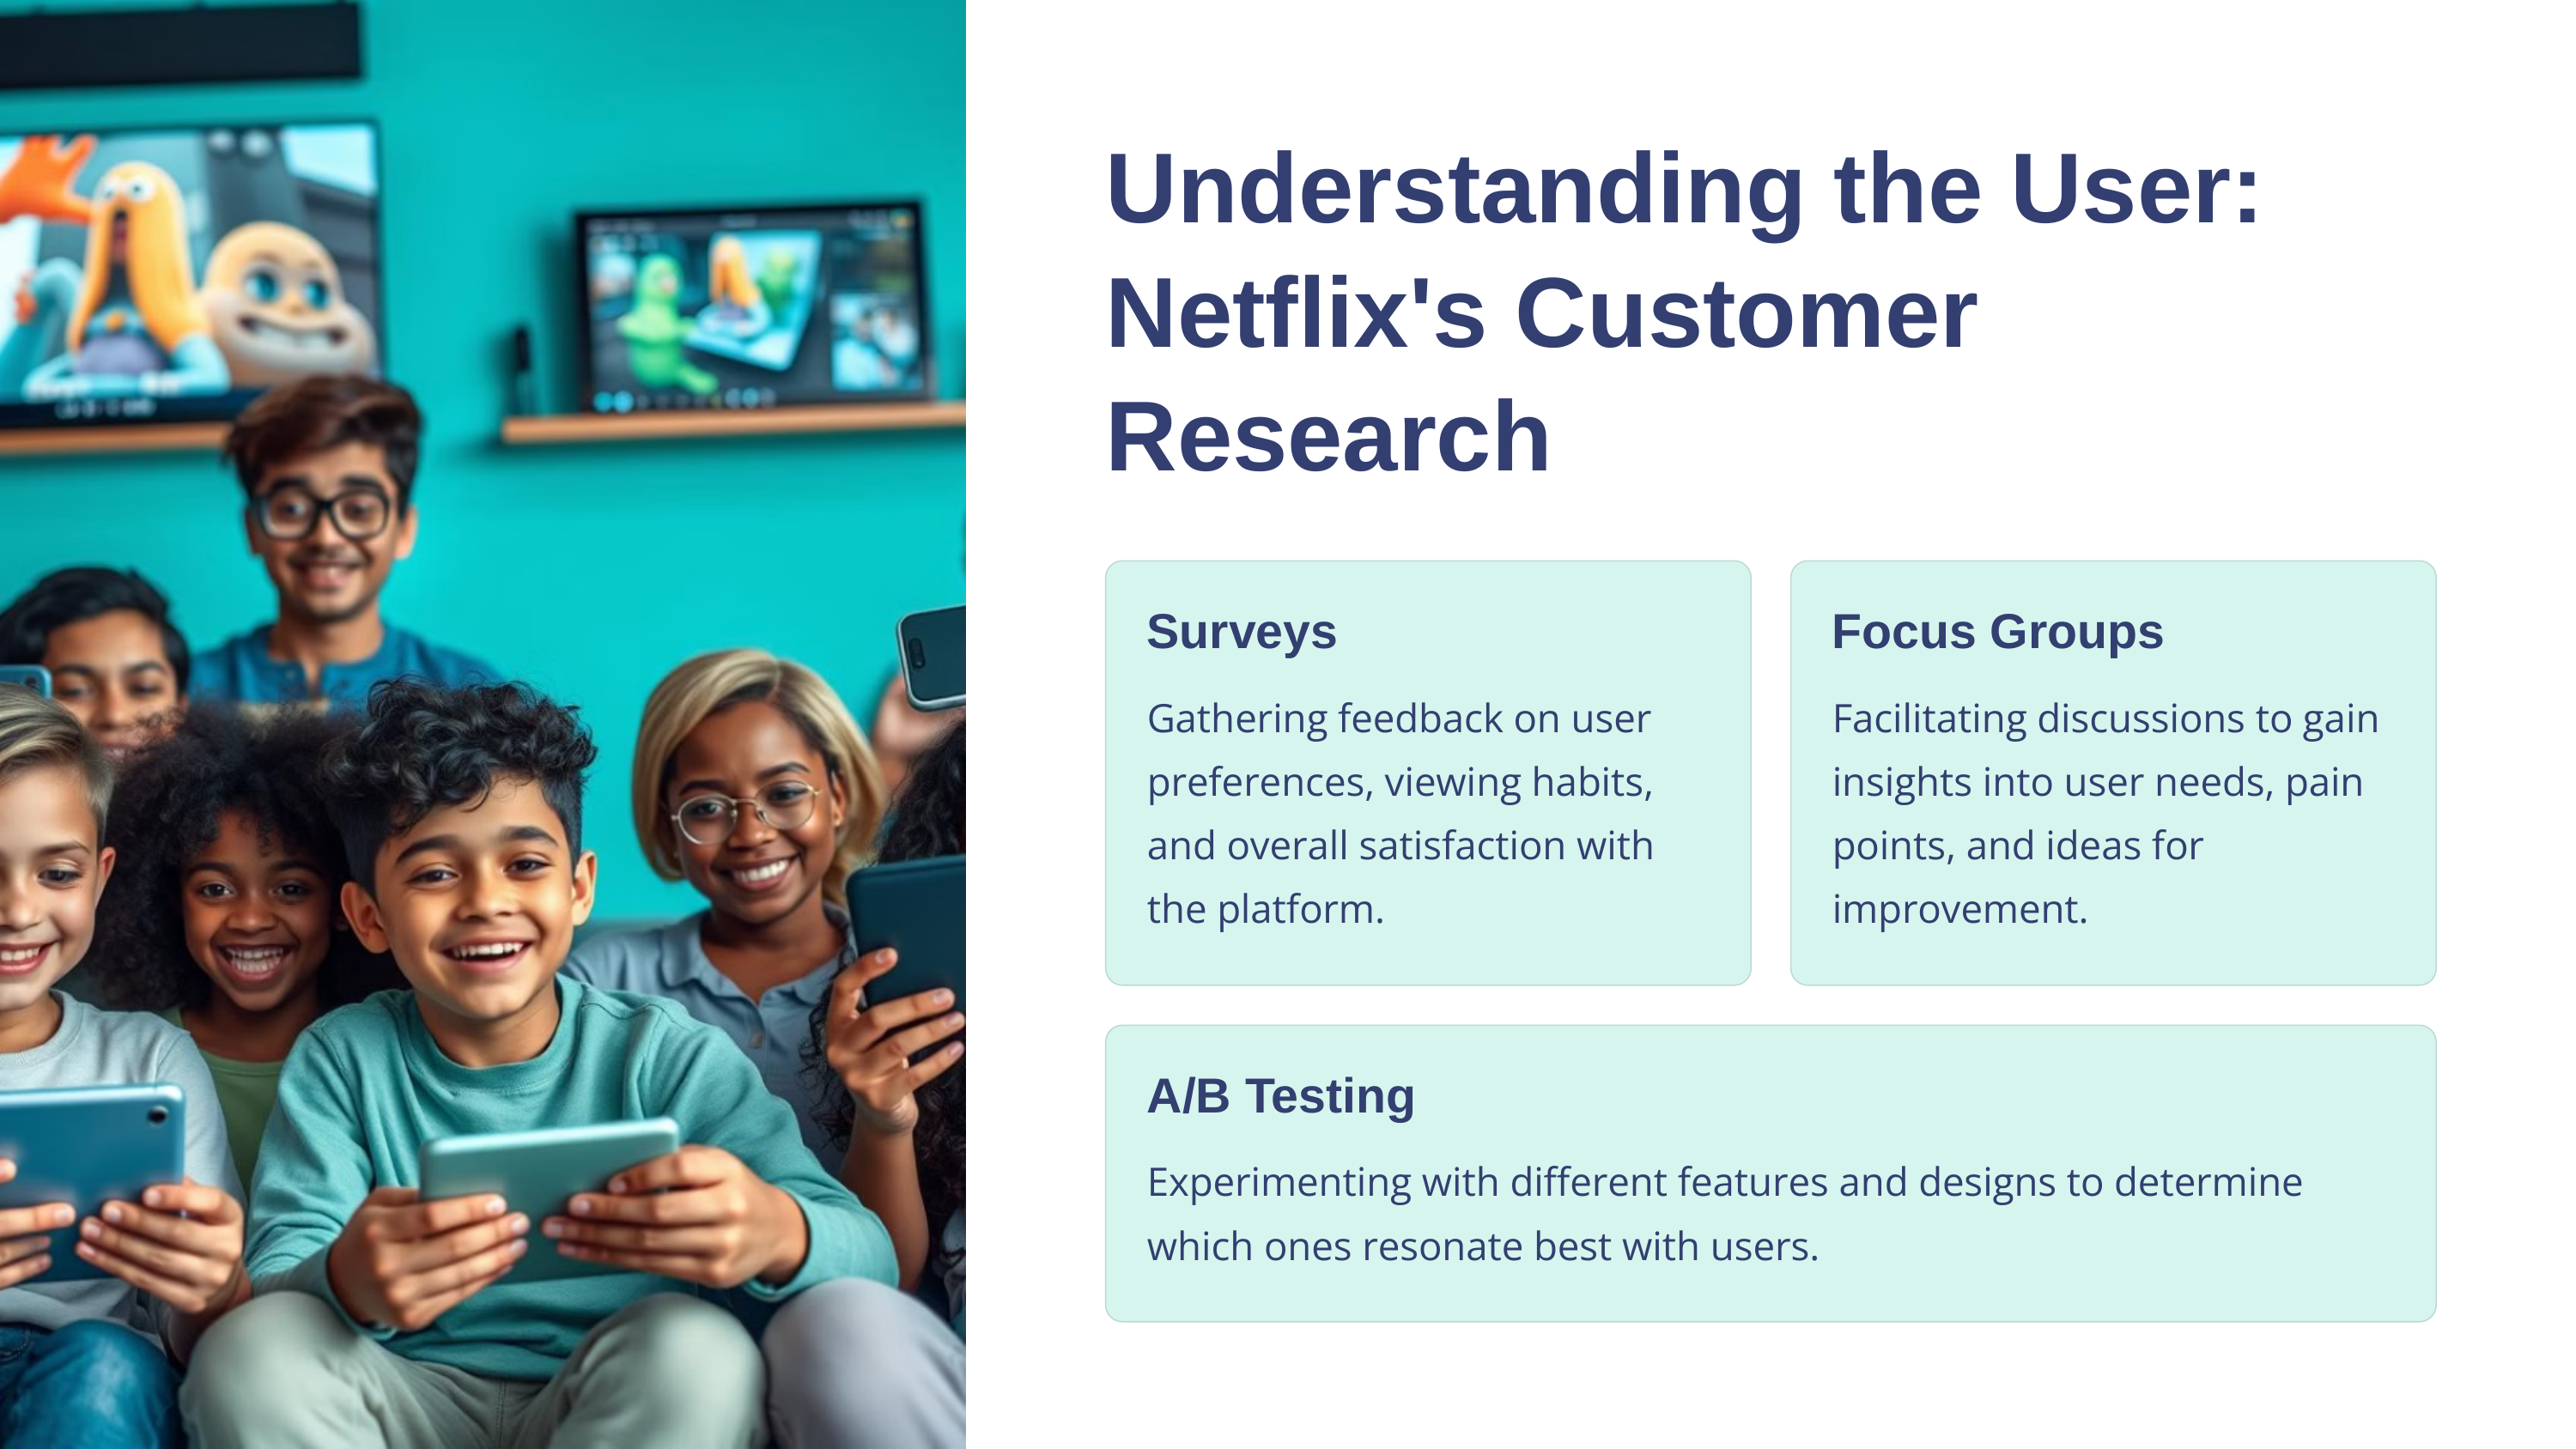

Understanding the User: Netflix's Customer Research

Surveys
Focus Groups
Gathering feedback on user preferences, viewing habits, and overall satisfaction with the platform.
Facilitating discussions to gain insights into user needs, pain points, and ideas for improvement.

A/B Testing
Experimenting with different features and designs to determine which ones resonate best with users.